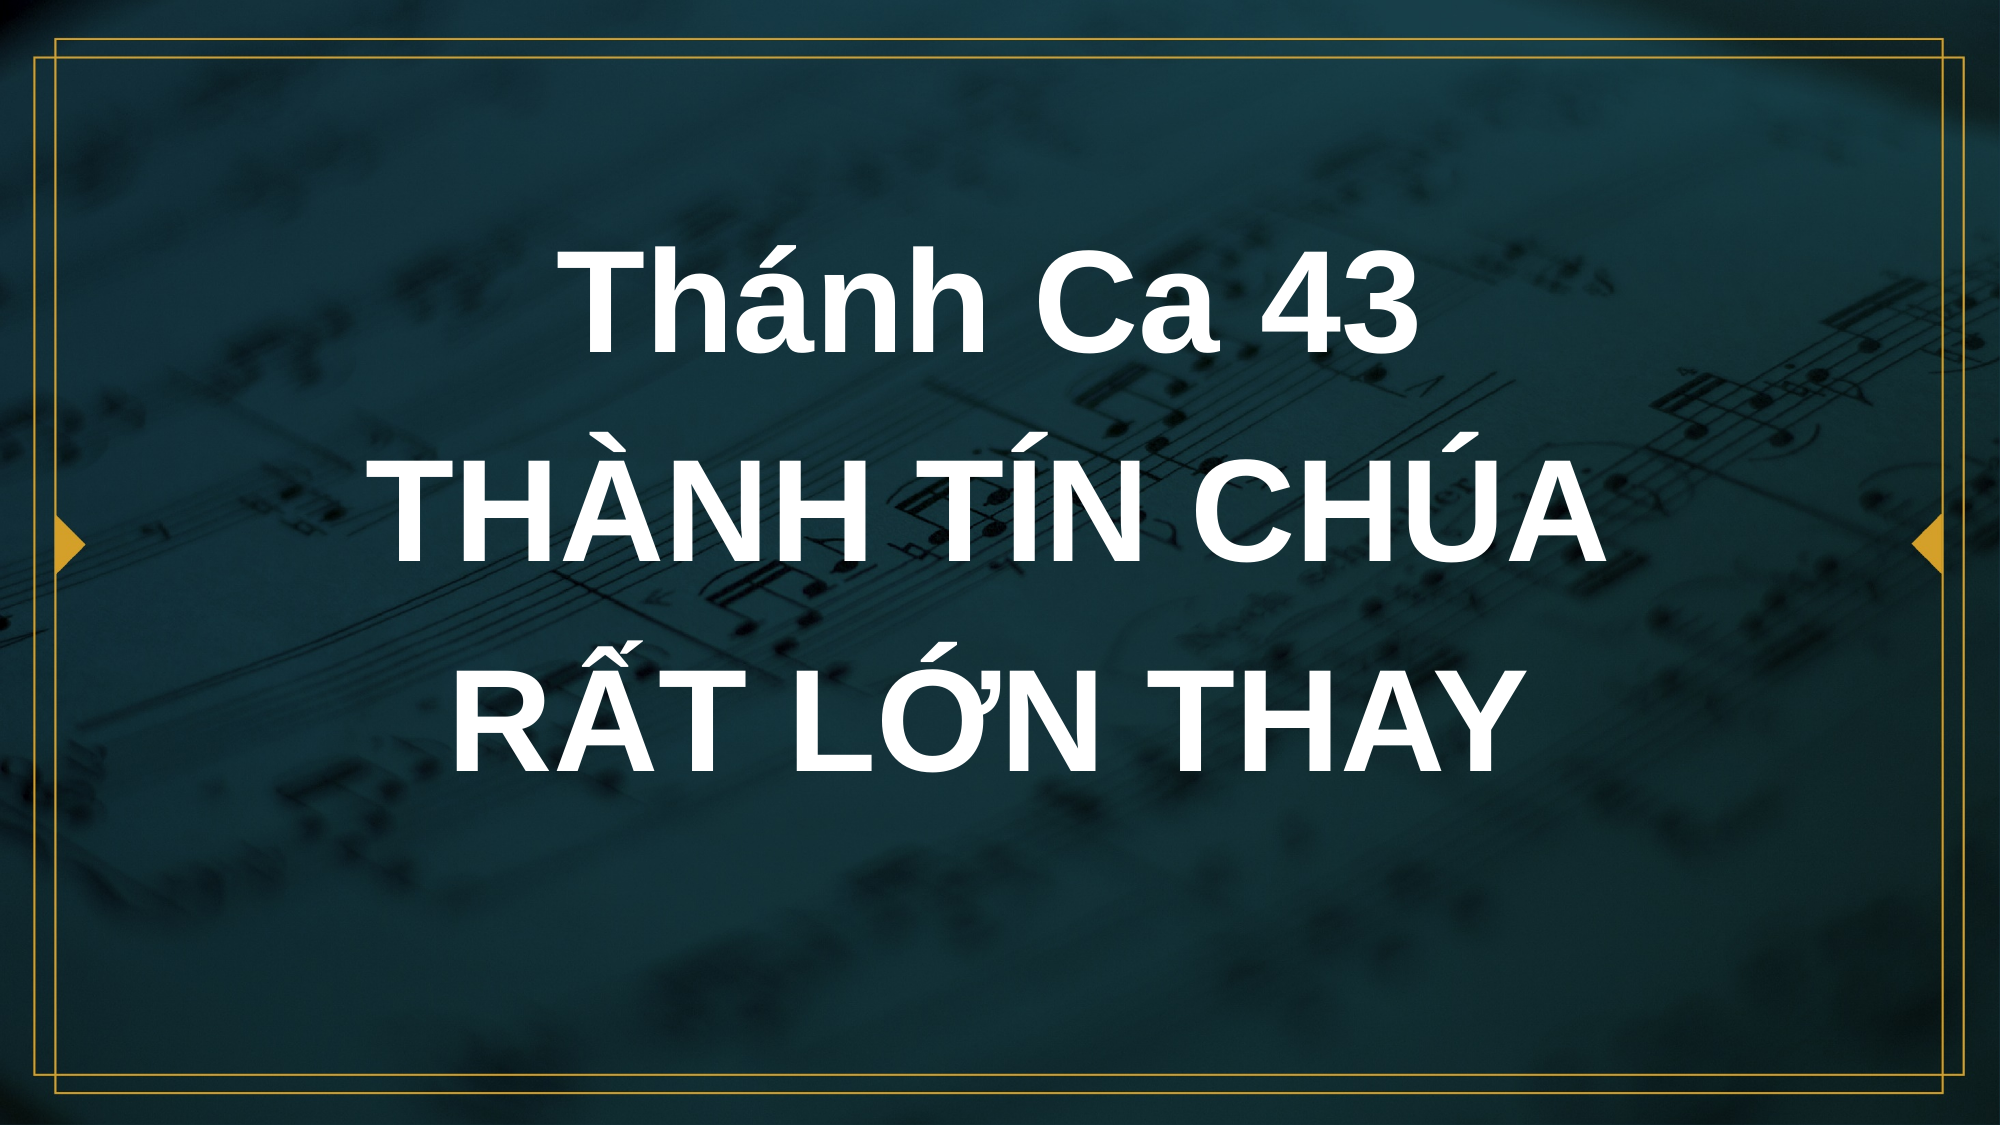

# Thánh Ca 43 THÀNH TÍN CHÚA RẤT LỚN THAY